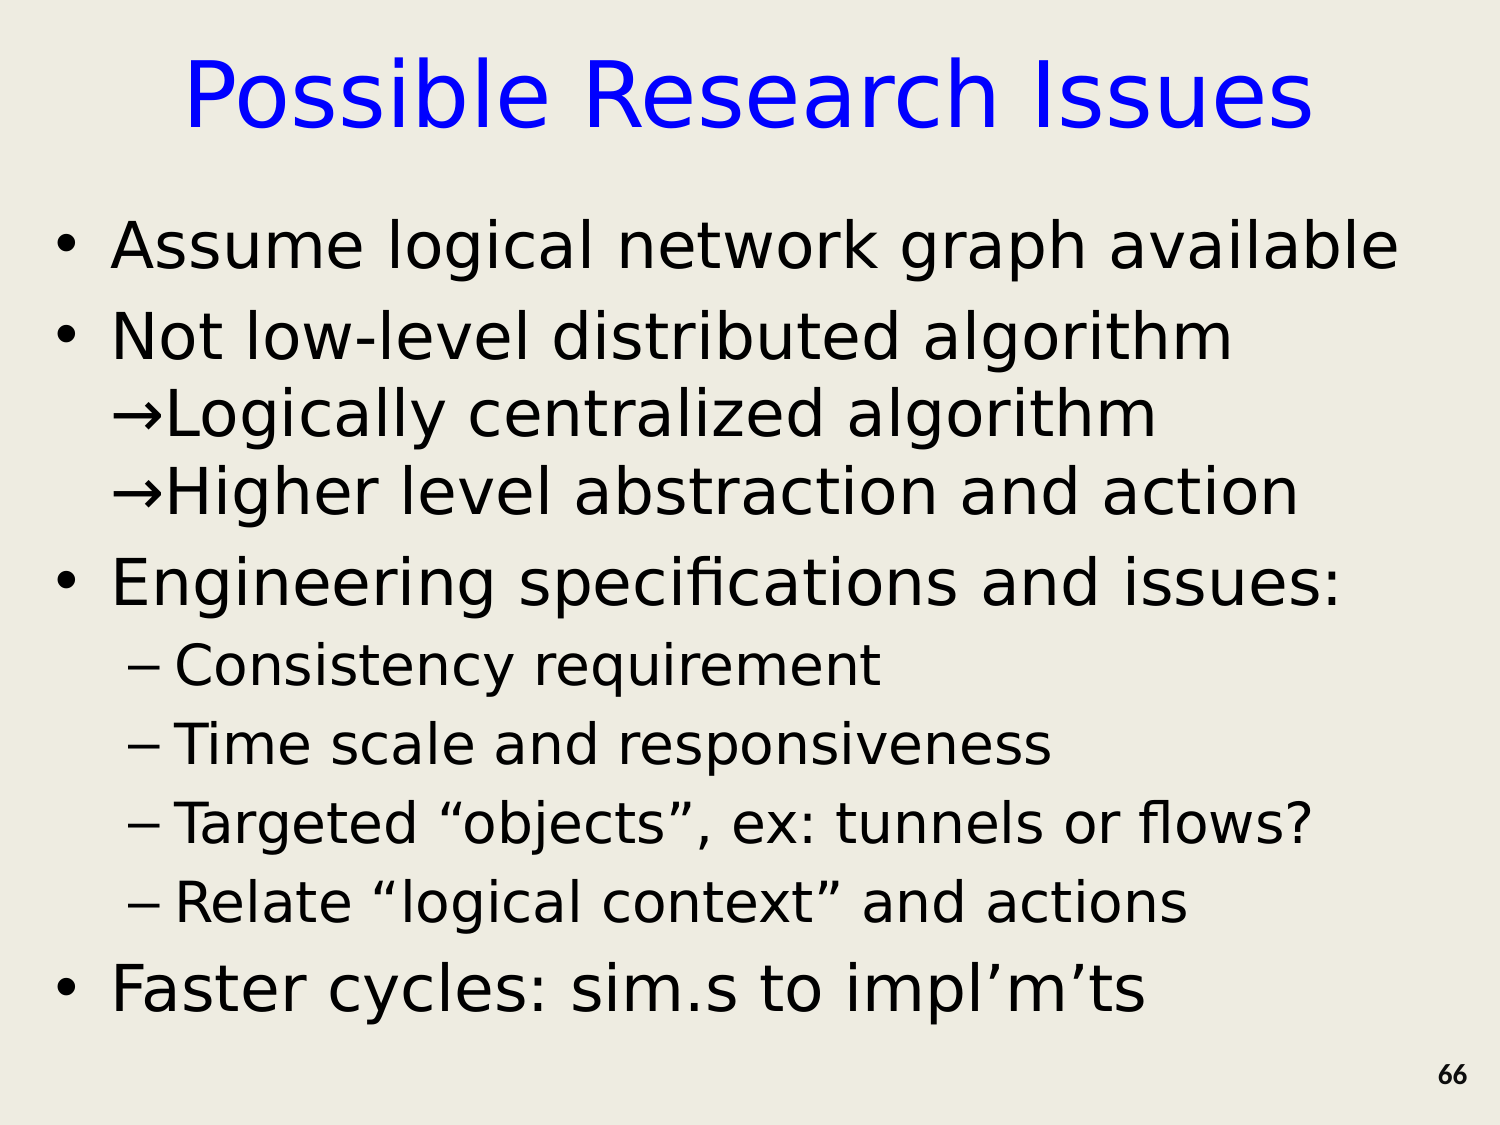

# Possible Research Issues
Assume logical network graph available
Not low-level distributed algorithm
→Logically centralized algorithm
→Higher level abstraction and action
Engineering specifications and issues:
Consistency requirement
Time scale and responsiveness
Targeted “objects”, ex: tunnels or flows?
Relate “logical context” and actions
Faster cycles: sim.s to impl’m’ts
66